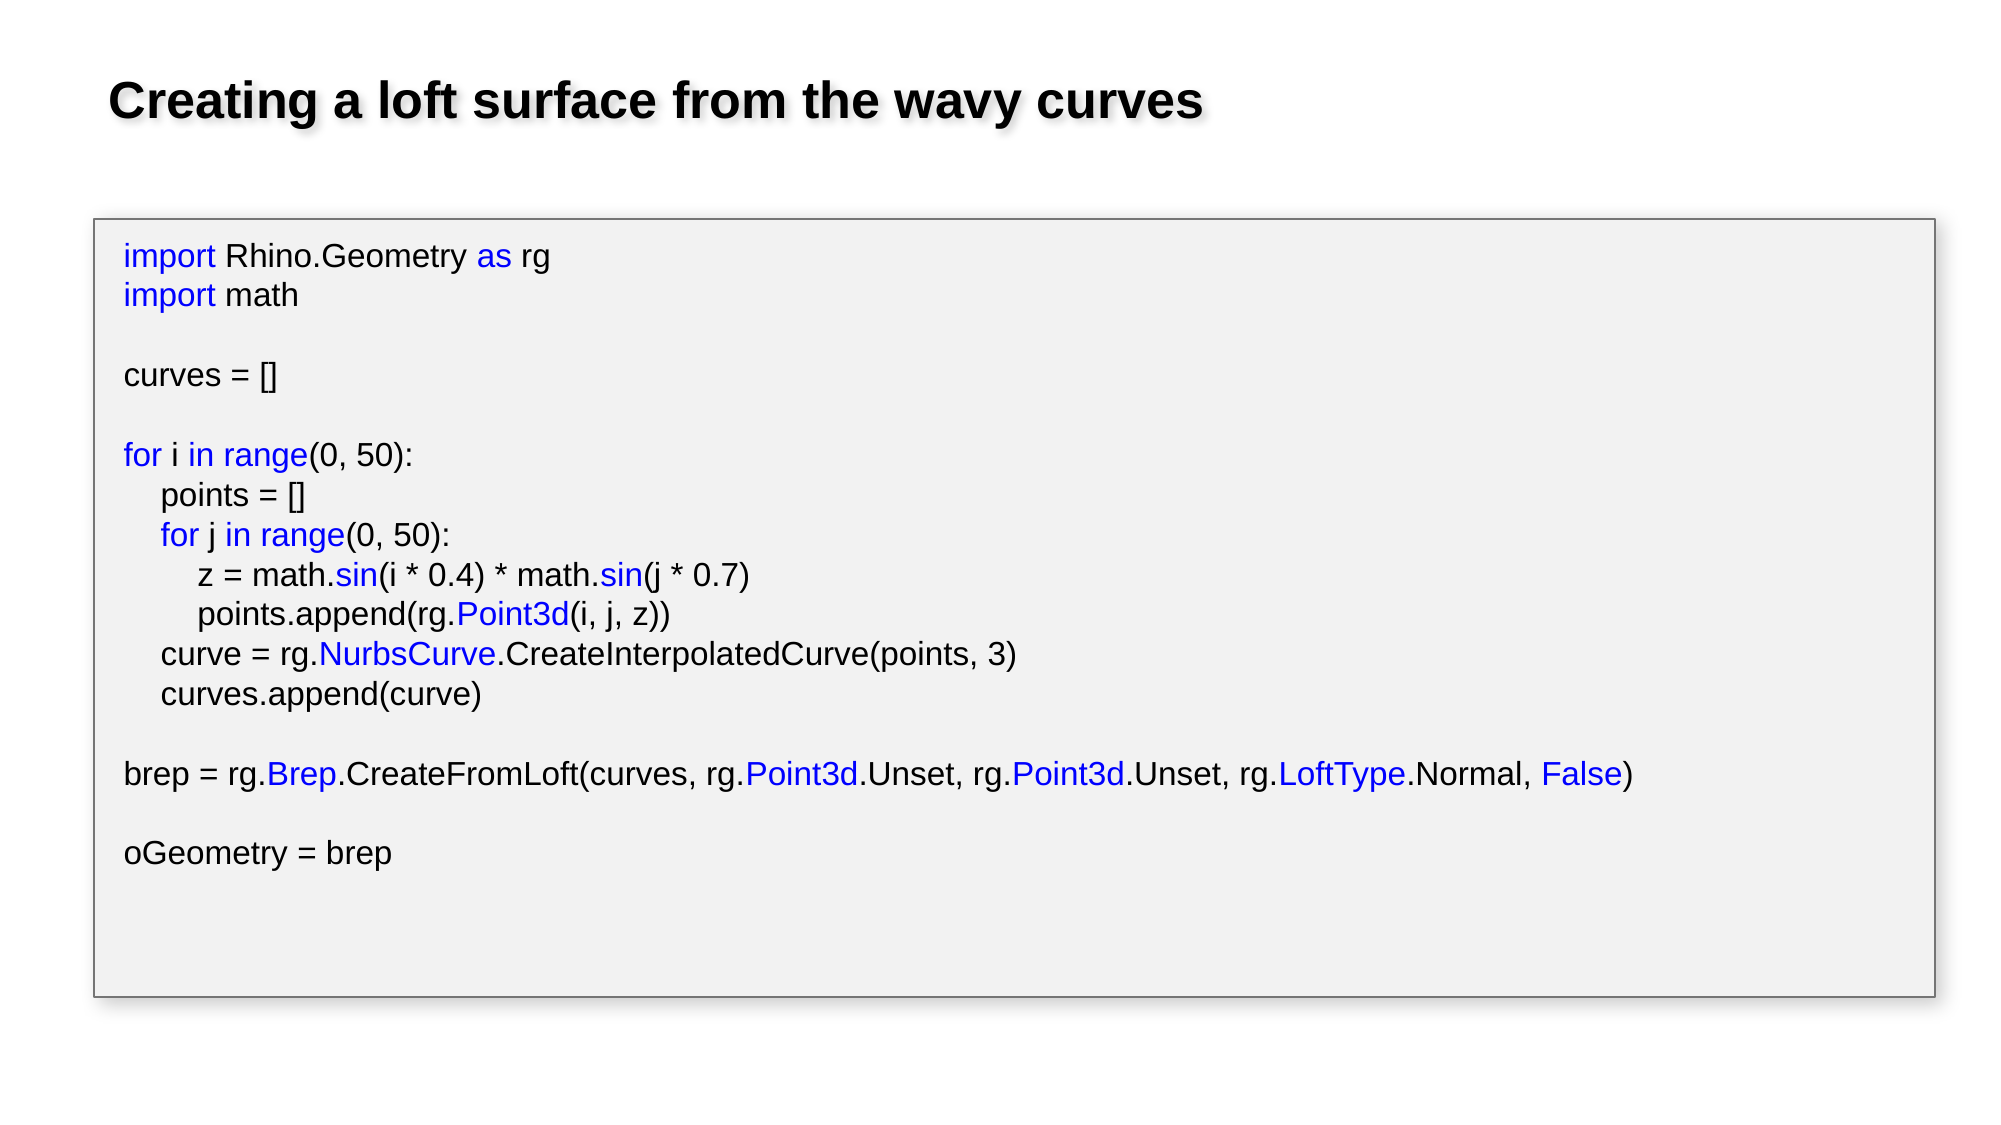

# Creating a loft surface from the wavy curves
import Rhino.Geometry as rg
import math

curves = []

for i in range(0, 50):
    points = []
    for j in range(0, 50):
        z = math.sin(i * 0.4) * math.sin(j * 0.7)
        points.append(rg.Point3d(i, j, z))
    curve = rg.NurbsCurve.CreateInterpolatedCurve(points, 3)
    curves.append(curve)

brep = rg.Brep.CreateFromLoft(curves, rg.Point3d.Unset, rg.Point3d.Unset, rg.LoftType.Normal, False)

oGeometry = brep